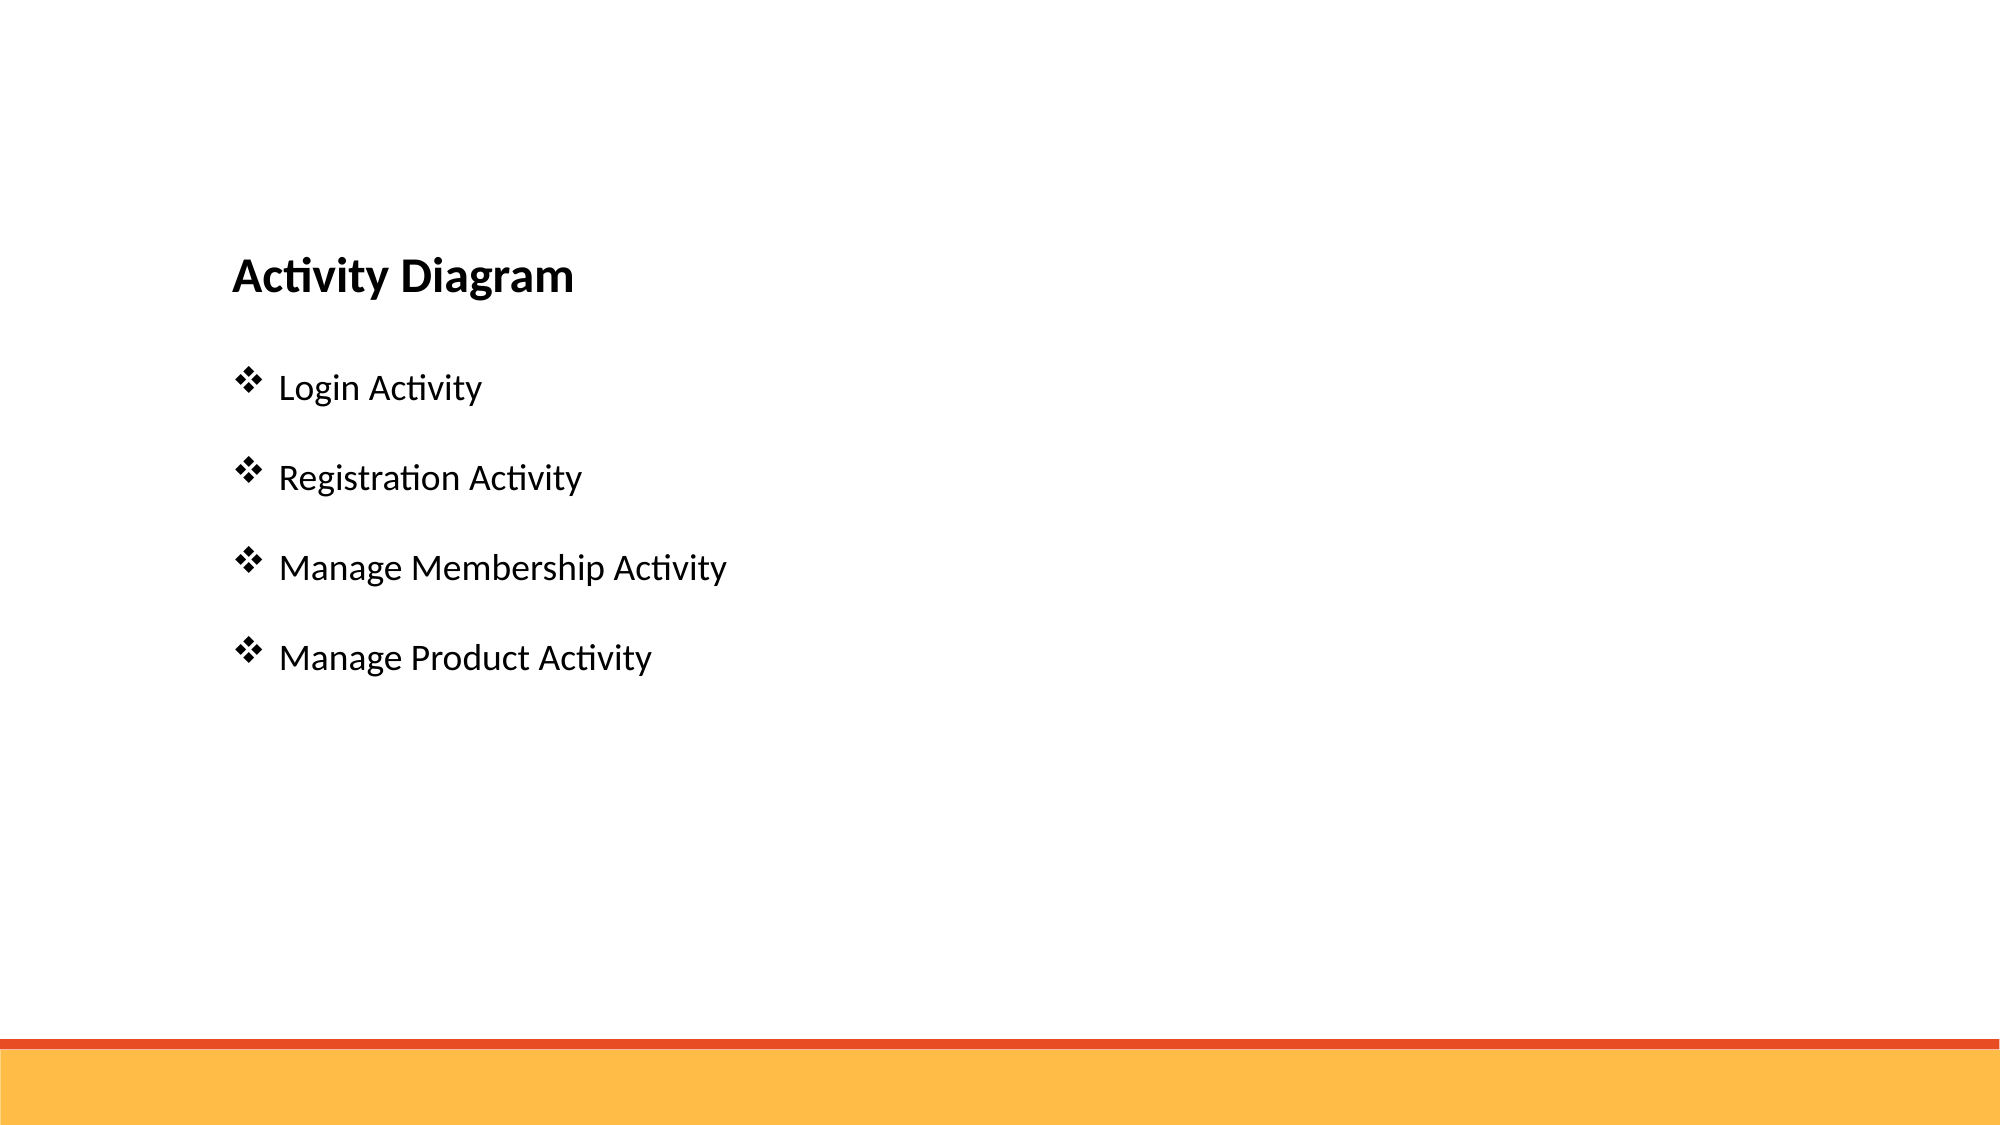

Activity Diagram

Login Activity

Registration Activity

Manage Membership Activity

Manage Product Activity